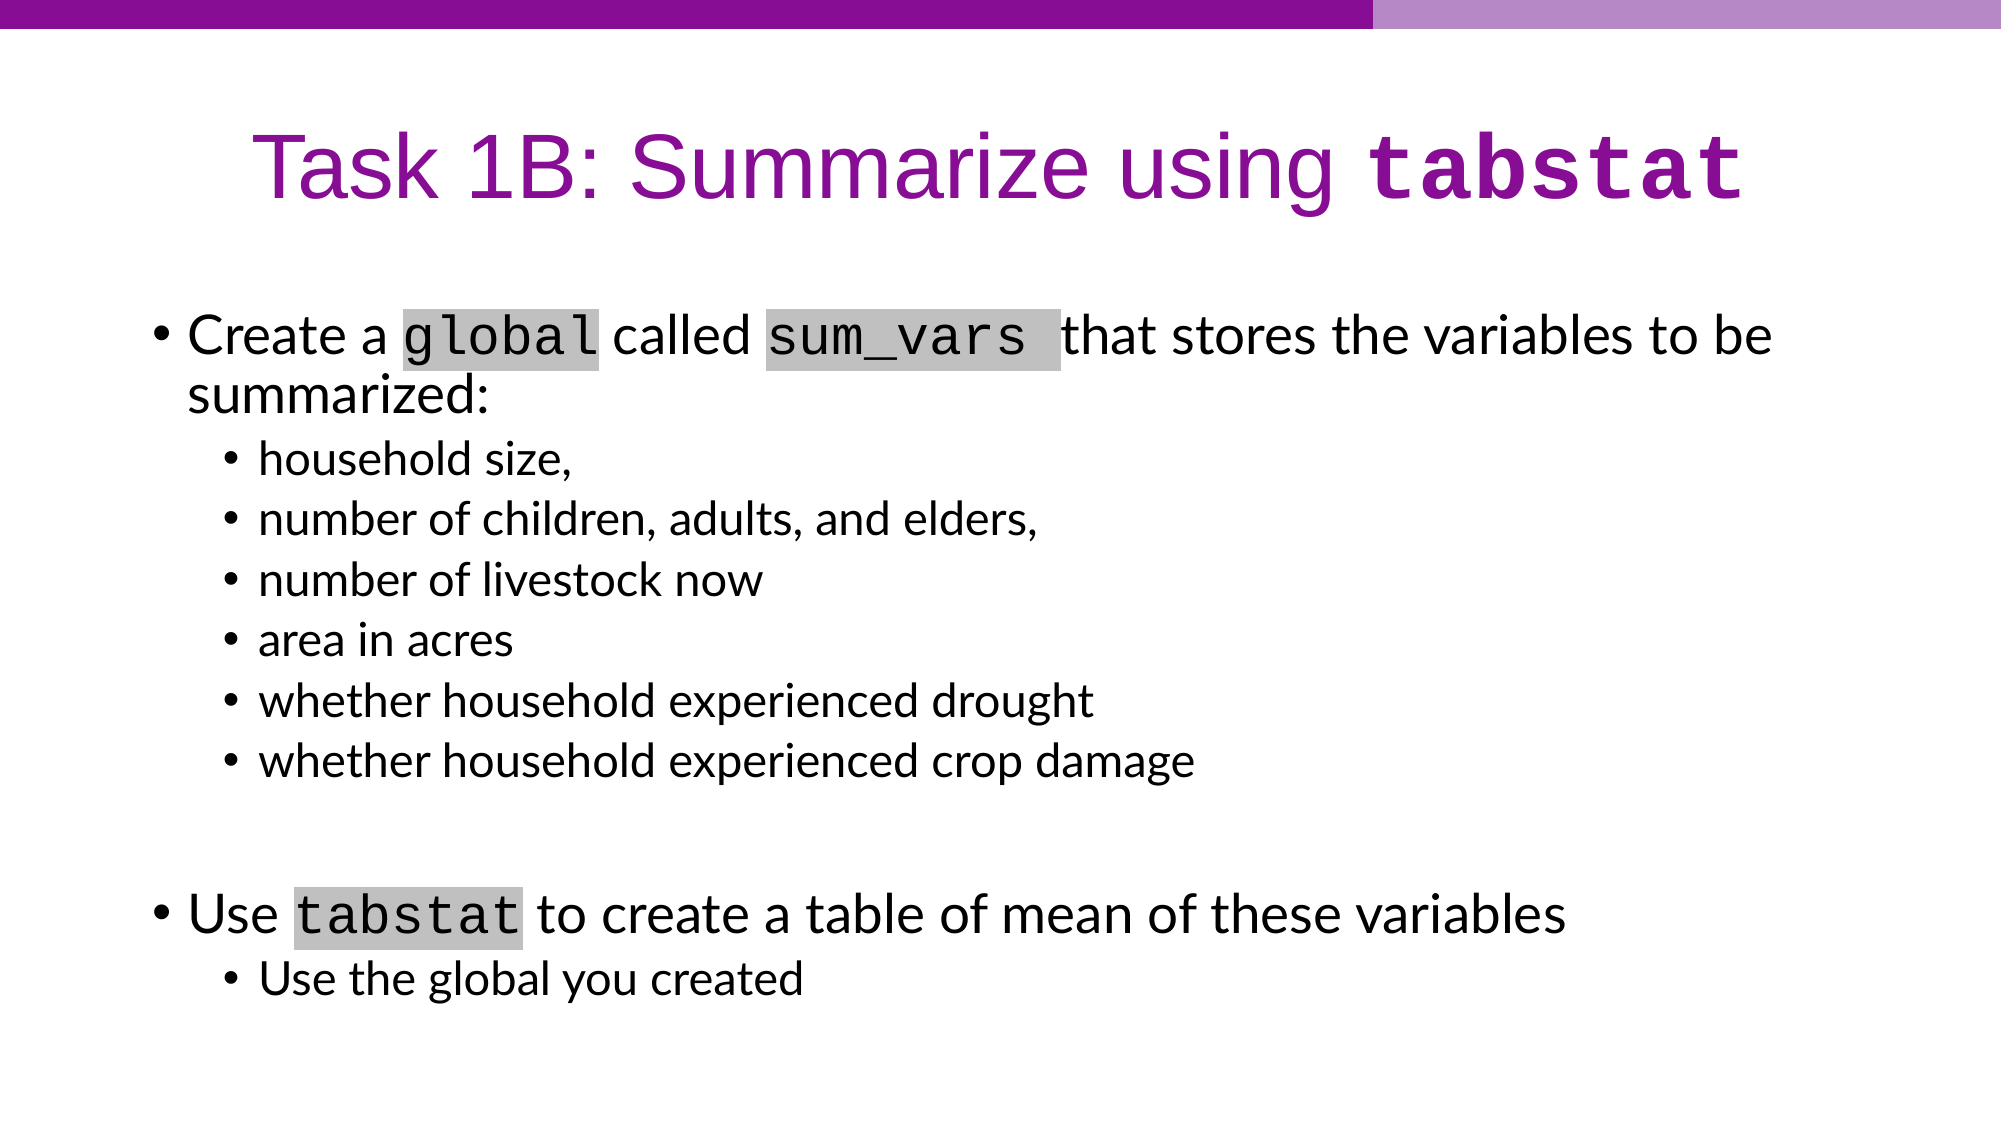

# Task 1B: Summarize using tabstat
Create a global called sum_vars that stores the variables to be summarized:
household size,
number of children, adults, and elders,
number of livestock now
area in acres
whether household experienced drought
whether household experienced crop damage

Use tabstat to create a table of mean of these variables
Use the global you created